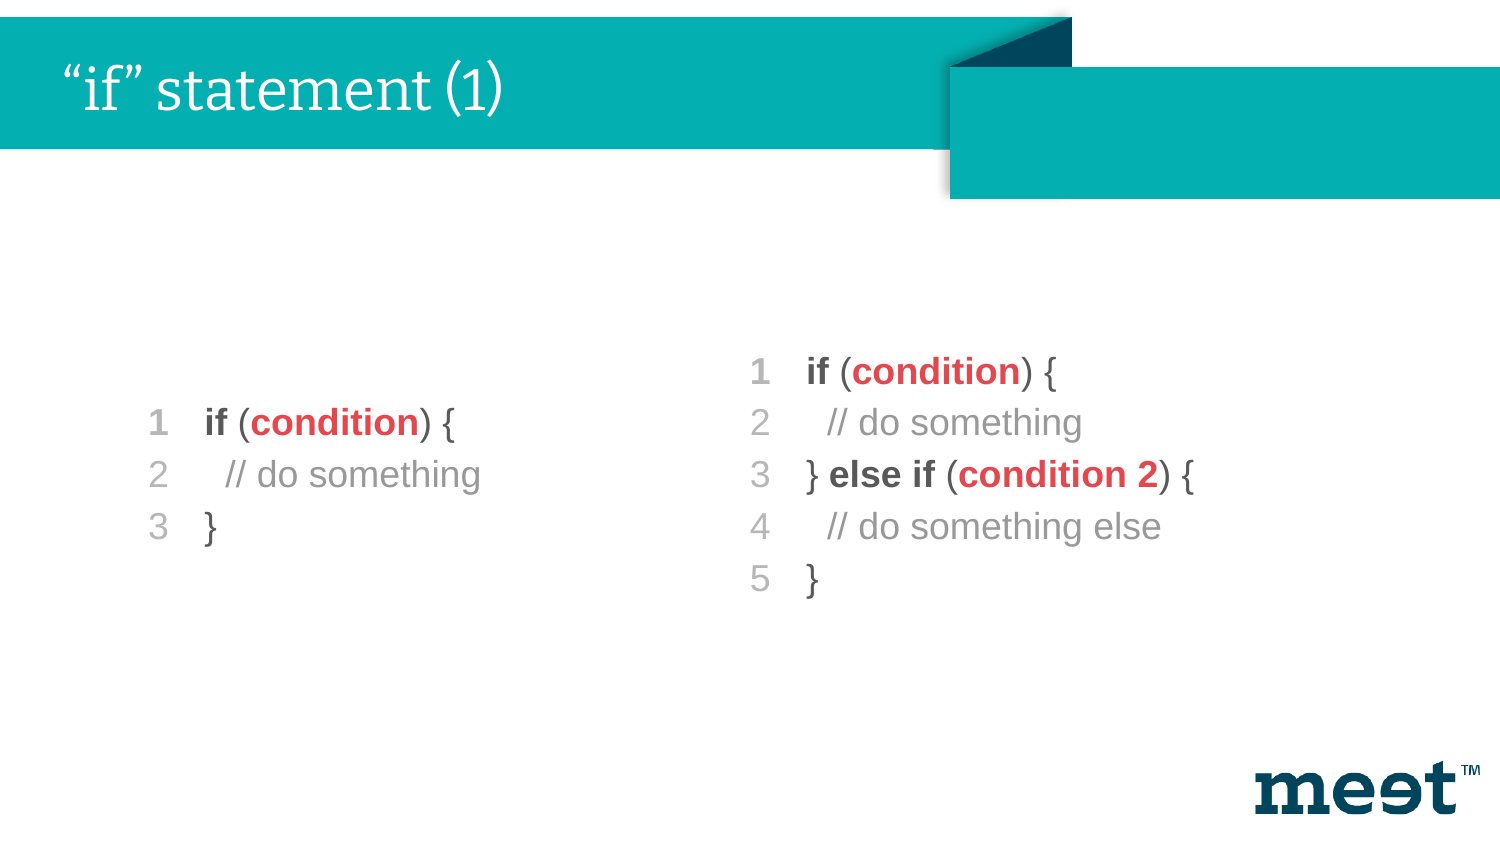

“if” statement (1)
if (condition) {
  // do something
}
if (condition) {
  // do something
} else if (condition 2) {
  // do something else
}